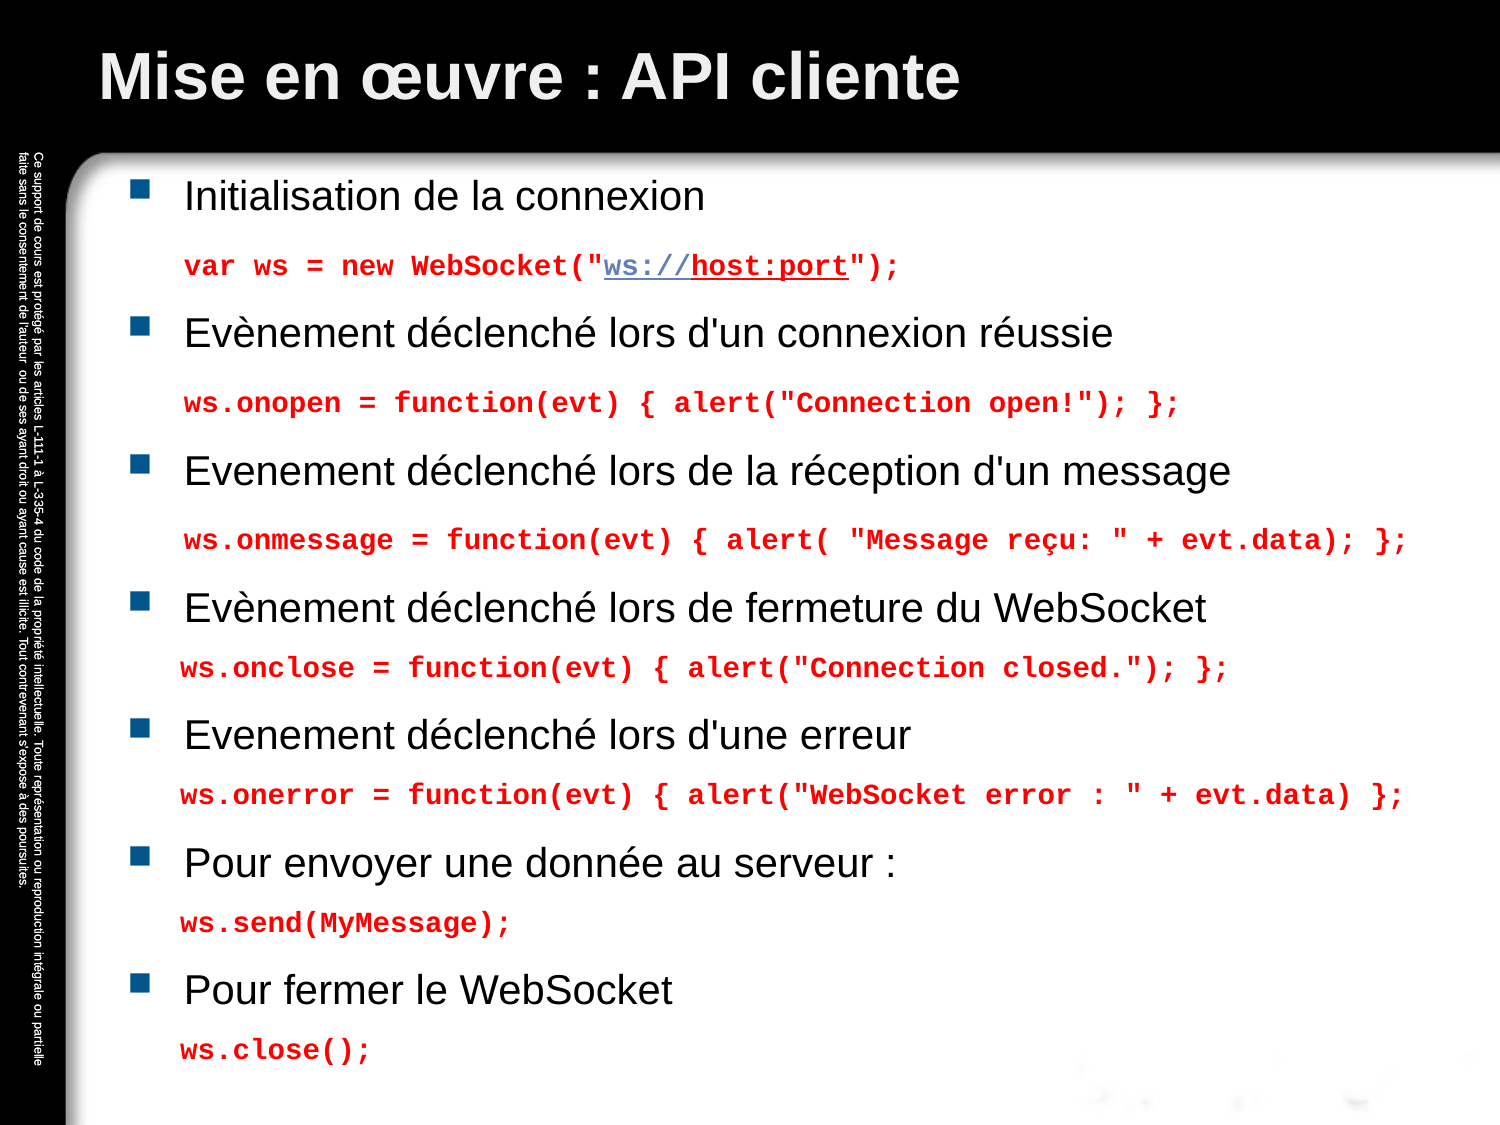

# Mise en œuvre : API cliente
Initialisation de la connexion
var ws = new WebSocket("ws://host:port");
Evènement déclenché lors d'un connexion réussie
ws.onopen = function(evt) { alert("Connection open!"); };
Evenement déclenché lors de la réception d'un message
ws.onmessage = function(evt) { alert( "Message reçu: " + evt.data); };
Evènement déclenché lors de fermeture du WebSocket
   ws.onclose = function(evt) { alert("Connection closed."); };
Evenement déclenché lors d'une erreur
   ws.onerror = function(evt) { alert("WebSocket error : " + evt.data) };
Pour envoyer une donnée au serveur :
   ws.send(MyMessage);
Pour fermer le WebSocket
   ws.close();